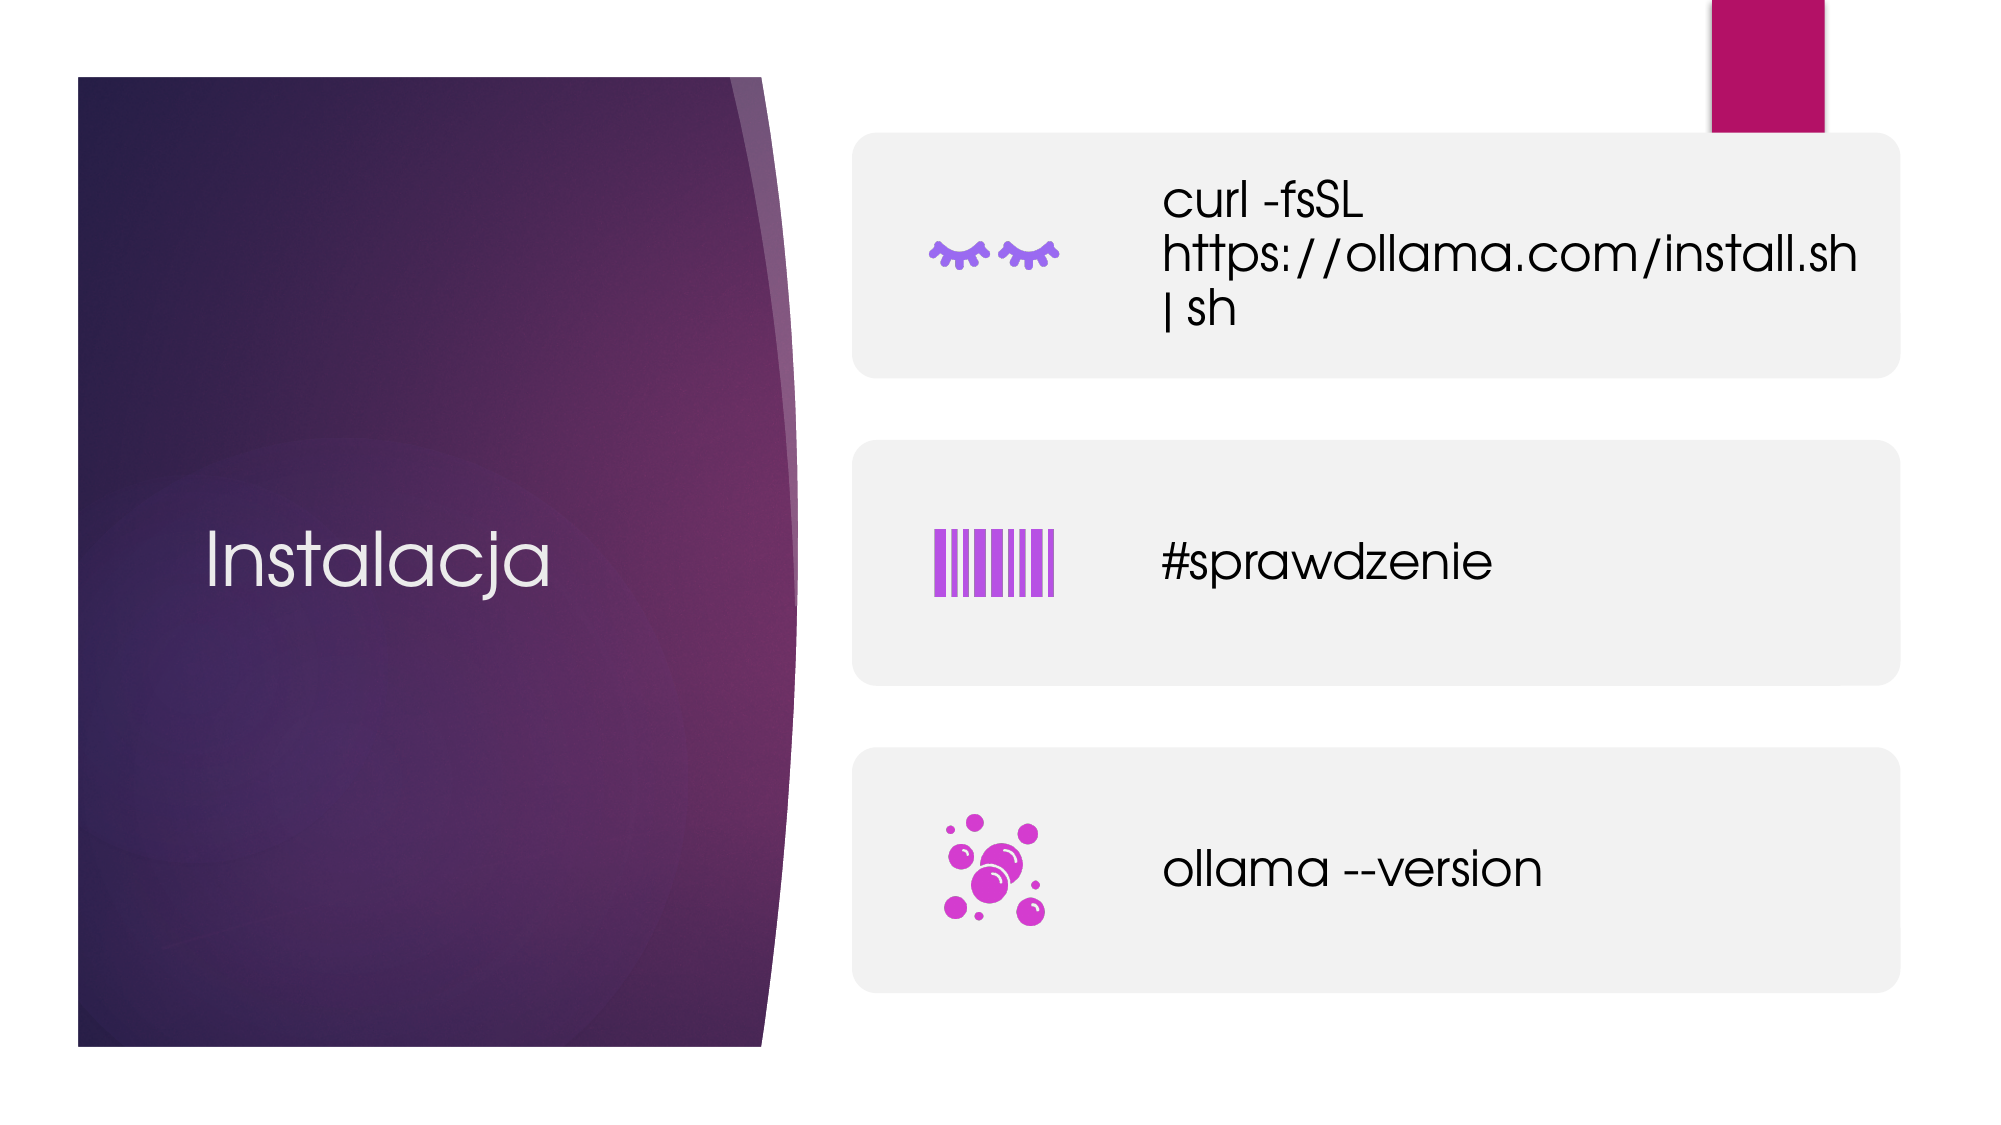

curl -fsSL https://ollama.com/install.sh | sh
#sprawdzenie
ollama --version
# Instalacja